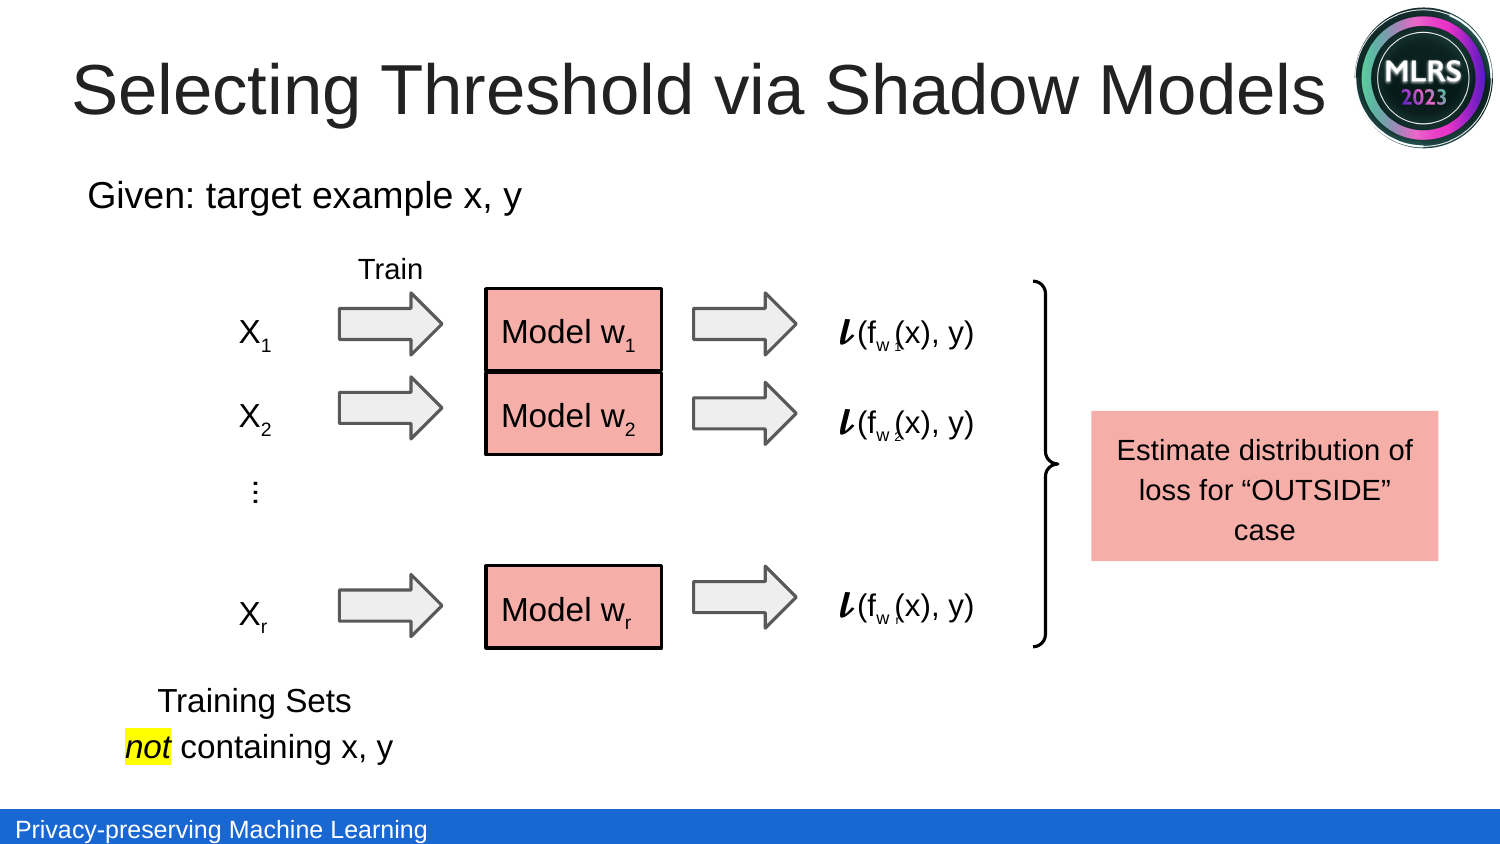

Selecting Threshold via Shadow Models
Given: target example x, y
Train

X1
Model w1
𝓵(fw (x), y)
1

X2
Model w2

𝓵(fw (x), y)
2

Estimate distribution of loss for “OUTSIDE” case
...
𝓵(fw (x), y)
r

Model wr
Xr

Training Sets
not containing x, y